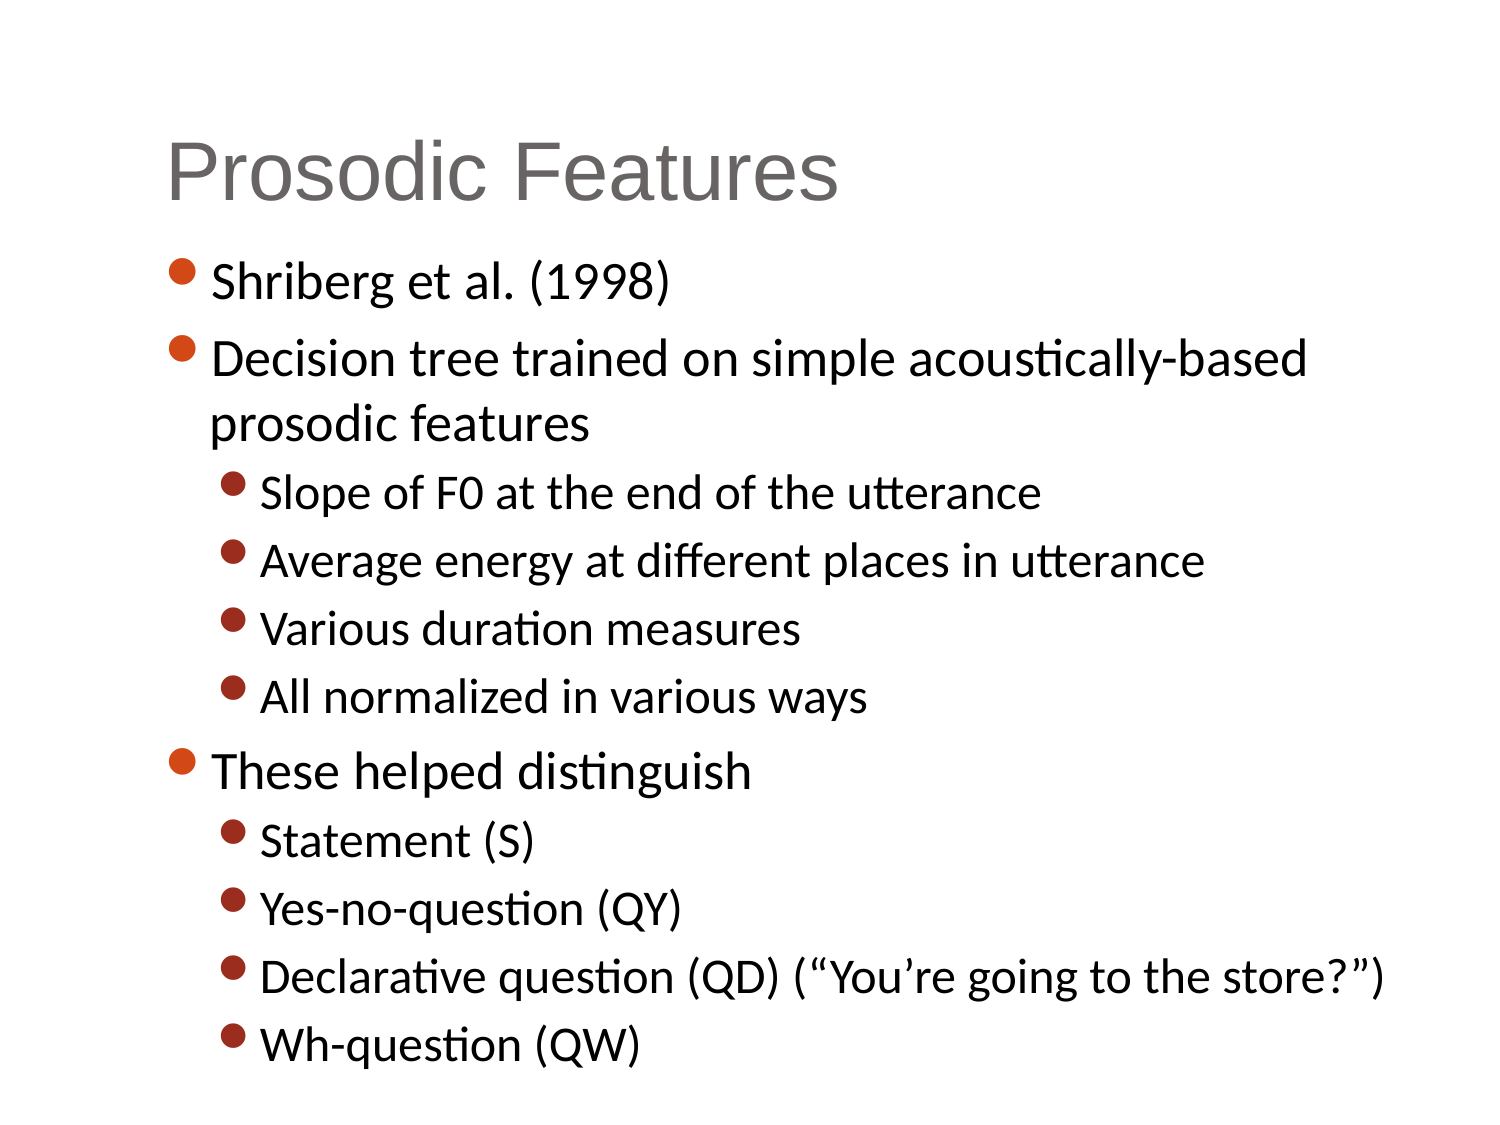

# Prosodic Features
Shriberg et al. (1998)
Decision tree trained on simple acoustically-based prosodic features
Slope of F0 at the end of the utterance
Average energy at different places in utterance
Various duration measures
All normalized in various ways
These helped distinguish
Statement (S)
Yes-no-question (QY)
Declarative question (QD) (“You’re going to the store?”)
Wh-question (QW)